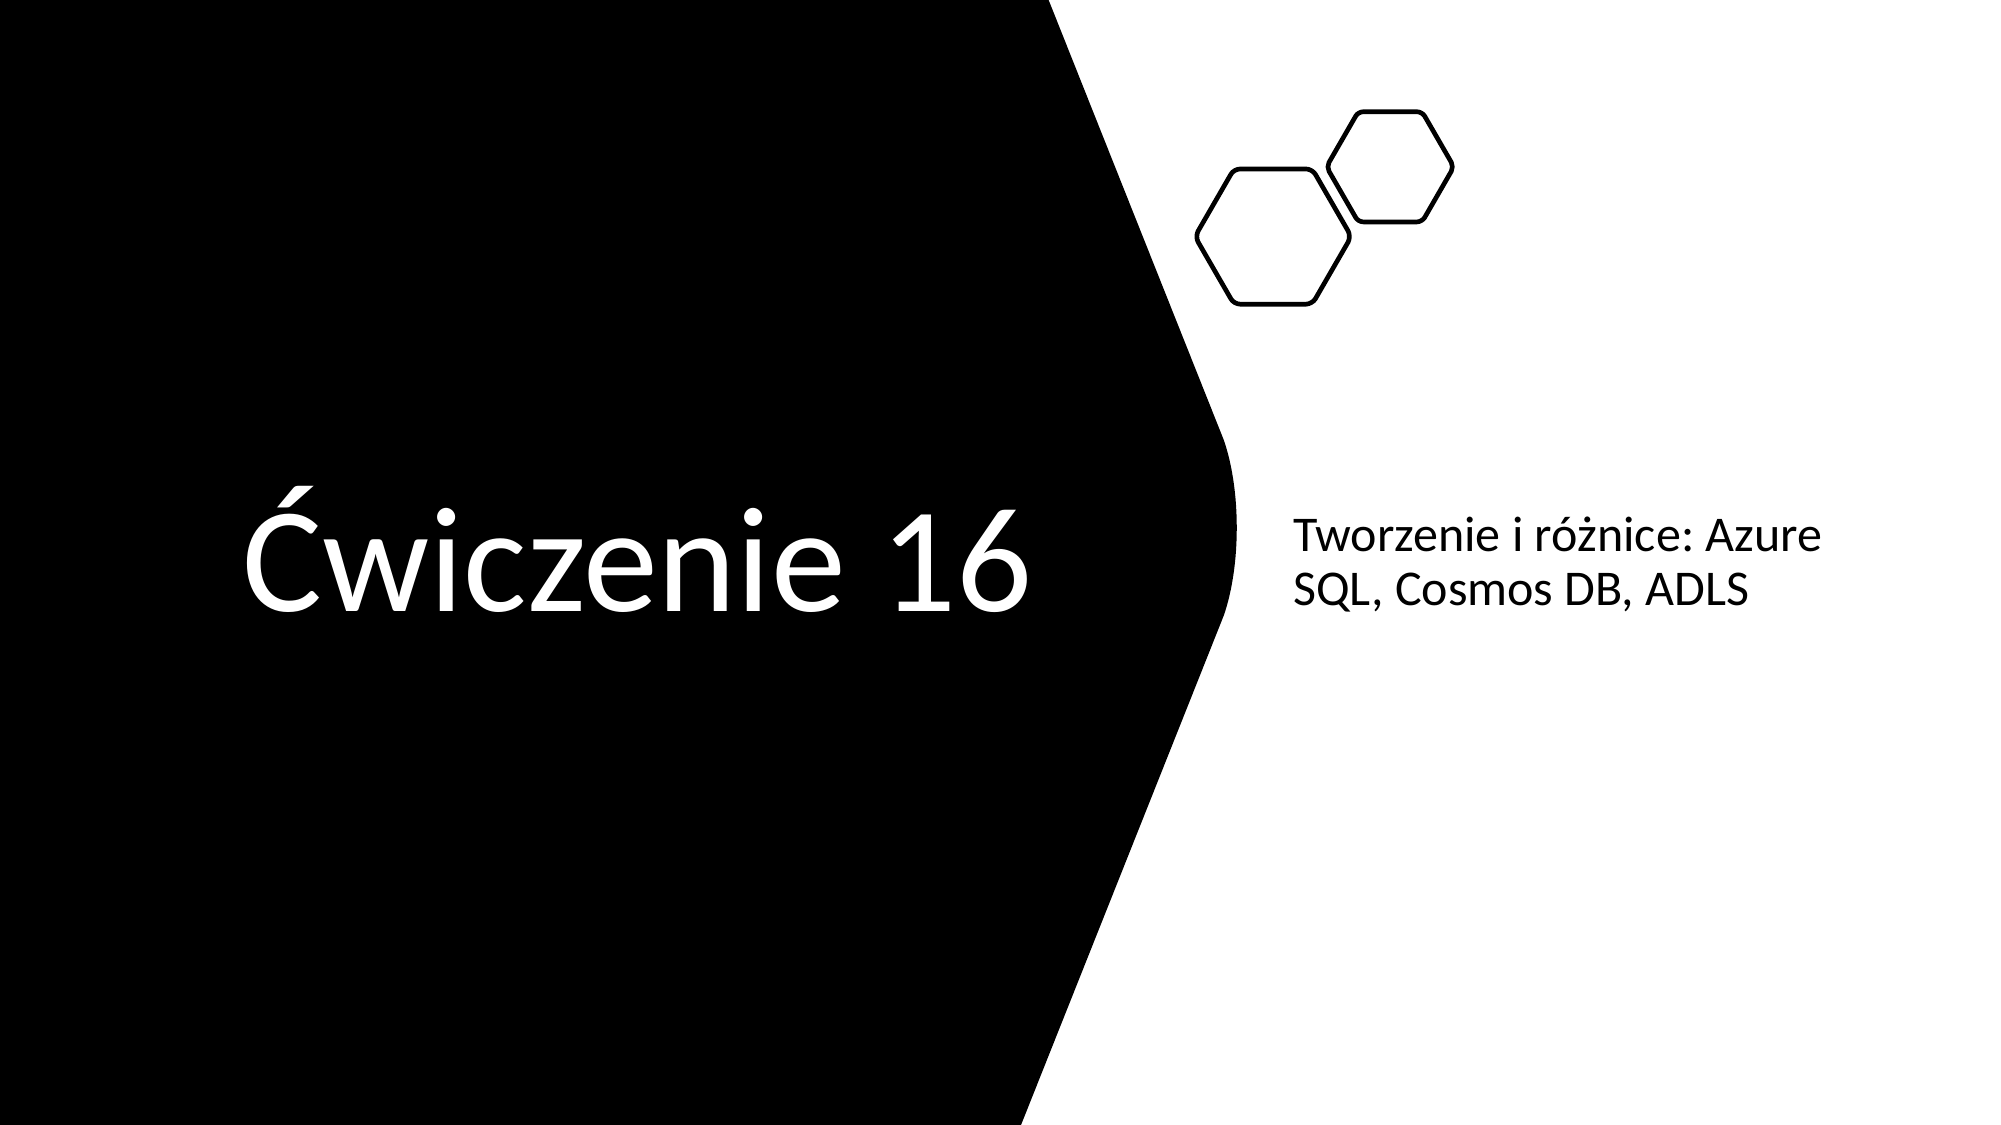

# Ćwiczenie 16
Tworzenie i różnice: Azure SQL, Cosmos DB, ADLS